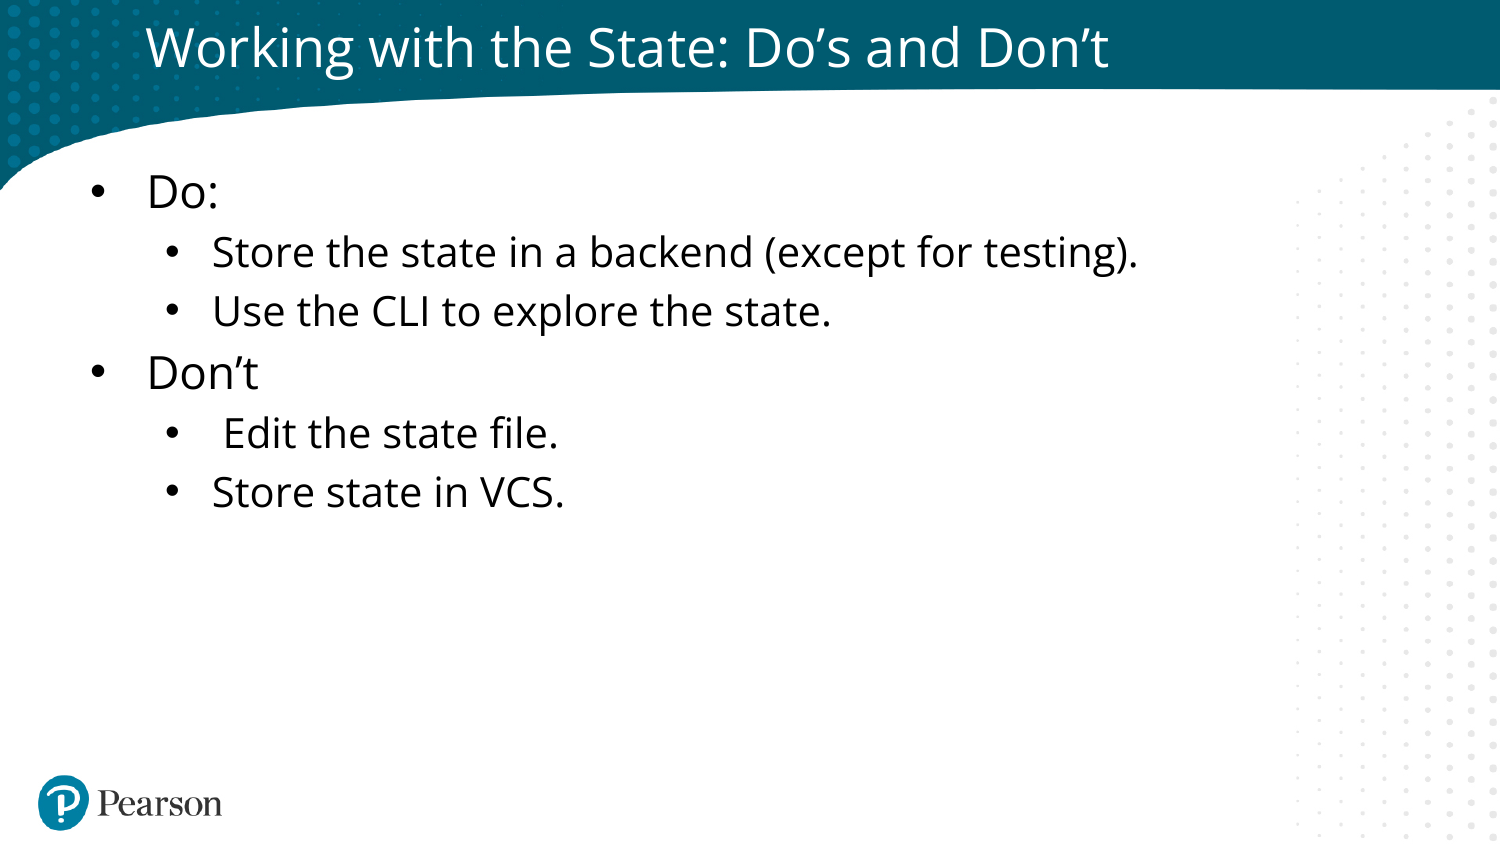

# Working with the State: Do’s and Don’t
Do:
Store the state in a backend (except for testing).
Use the CLI to explore the state.
Don’t
 Edit the state file.
Store state in VCS.